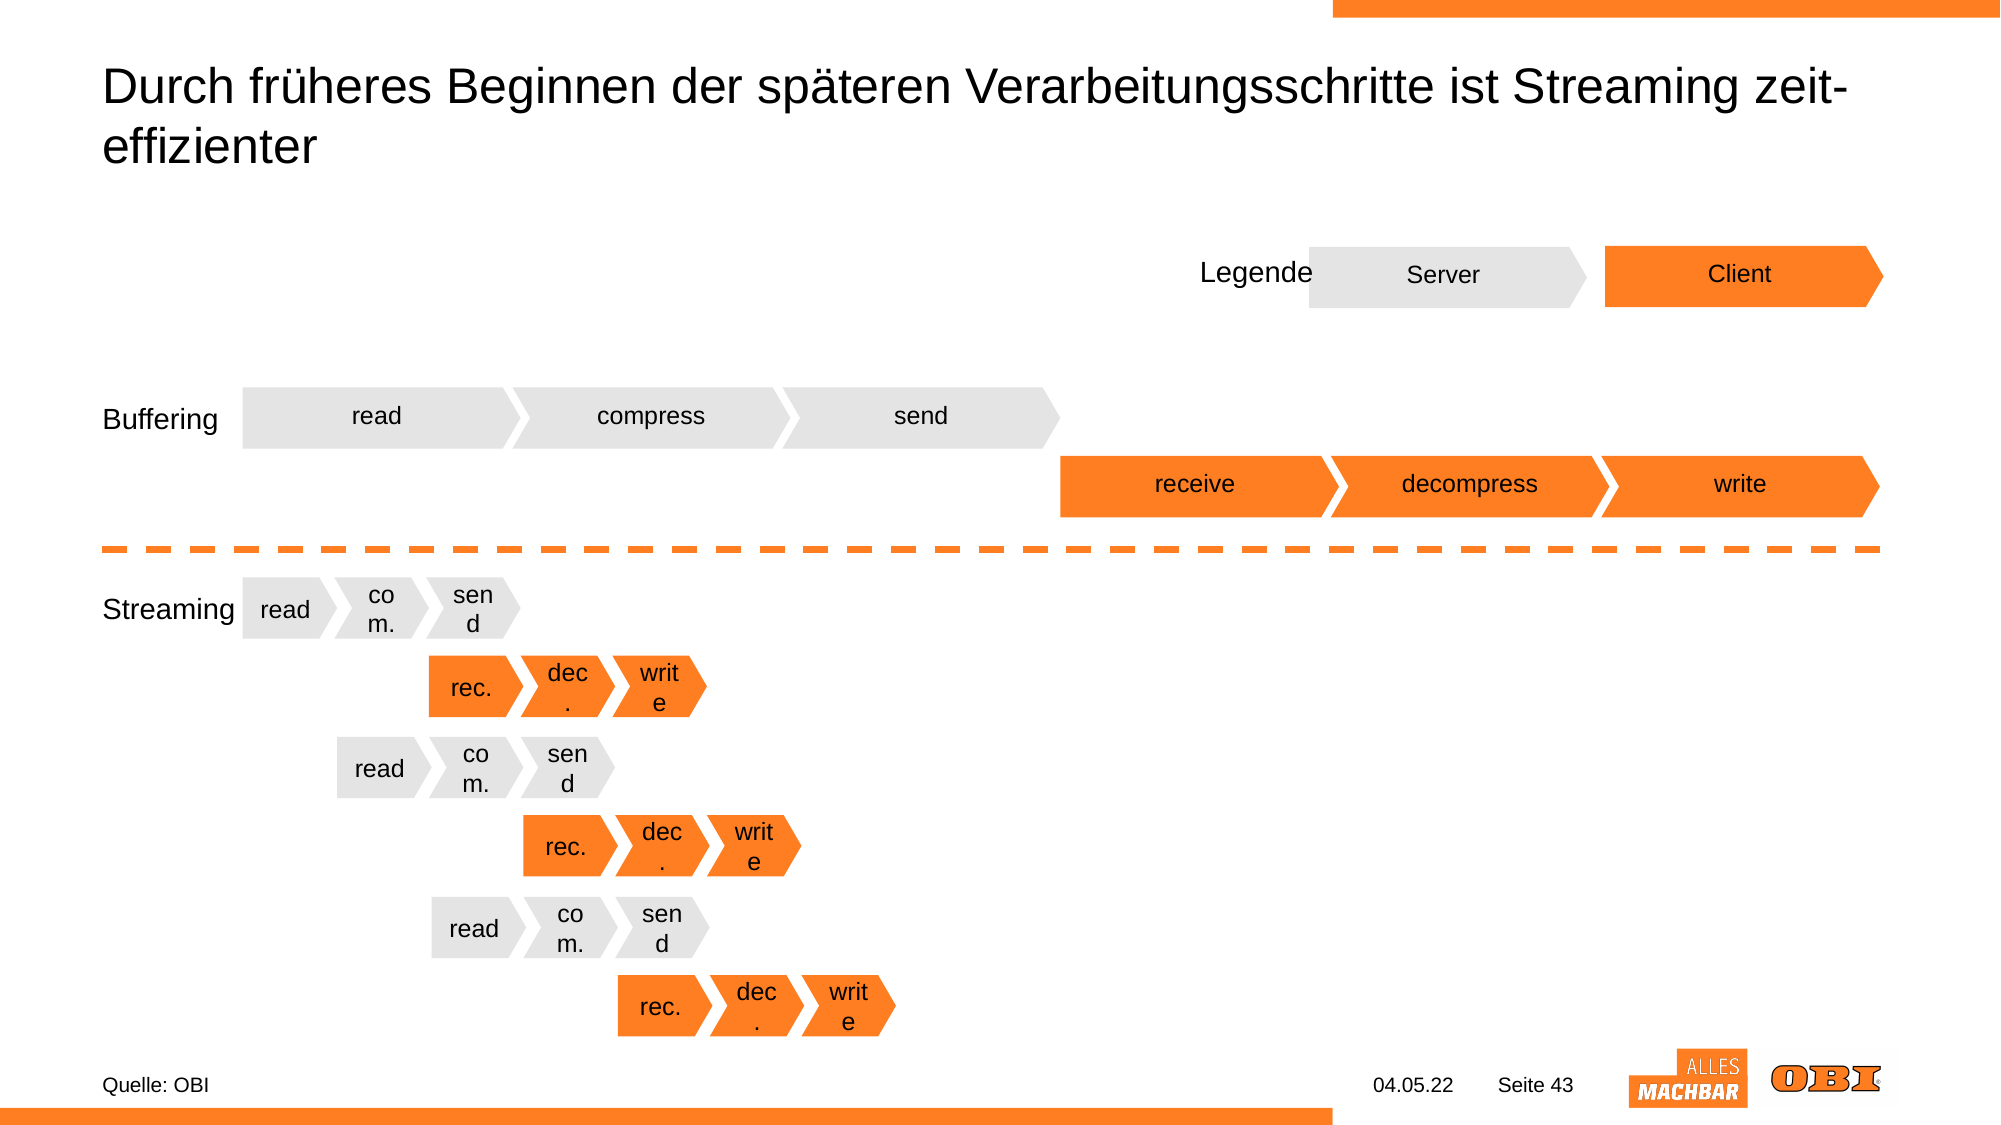

# Durch früheres Beginnen der späteren Verarbeitungsschritte ist Streaming zeit-effizienter

Client
Server
Legende
read
compress
send
Buffering
receive
decompress
write
read
com.
send
Streaming
rec.
dec.
write
read
com.
send
rec.
dec.
write
read
com.
send
rec.
dec.
write
Quelle: OBI
04.05.22
Seite 43